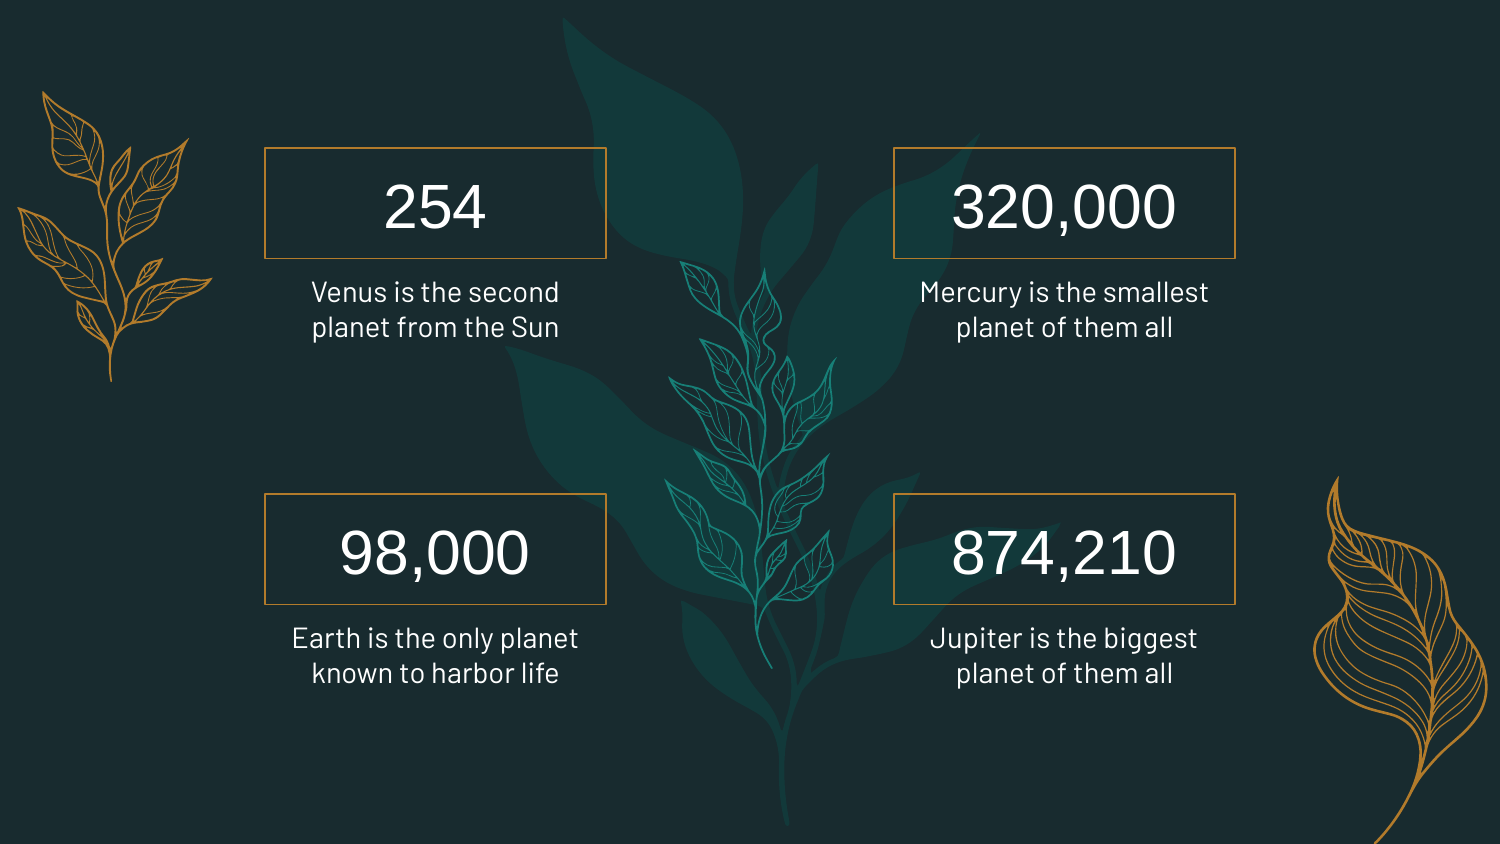

254
# 320,000
Venus is the second planet from the Sun
Mercury is the smallest planet of them all
98,000
874,210
Earth is the only planet known to harbor life
Jupiter is the biggest planet of them all